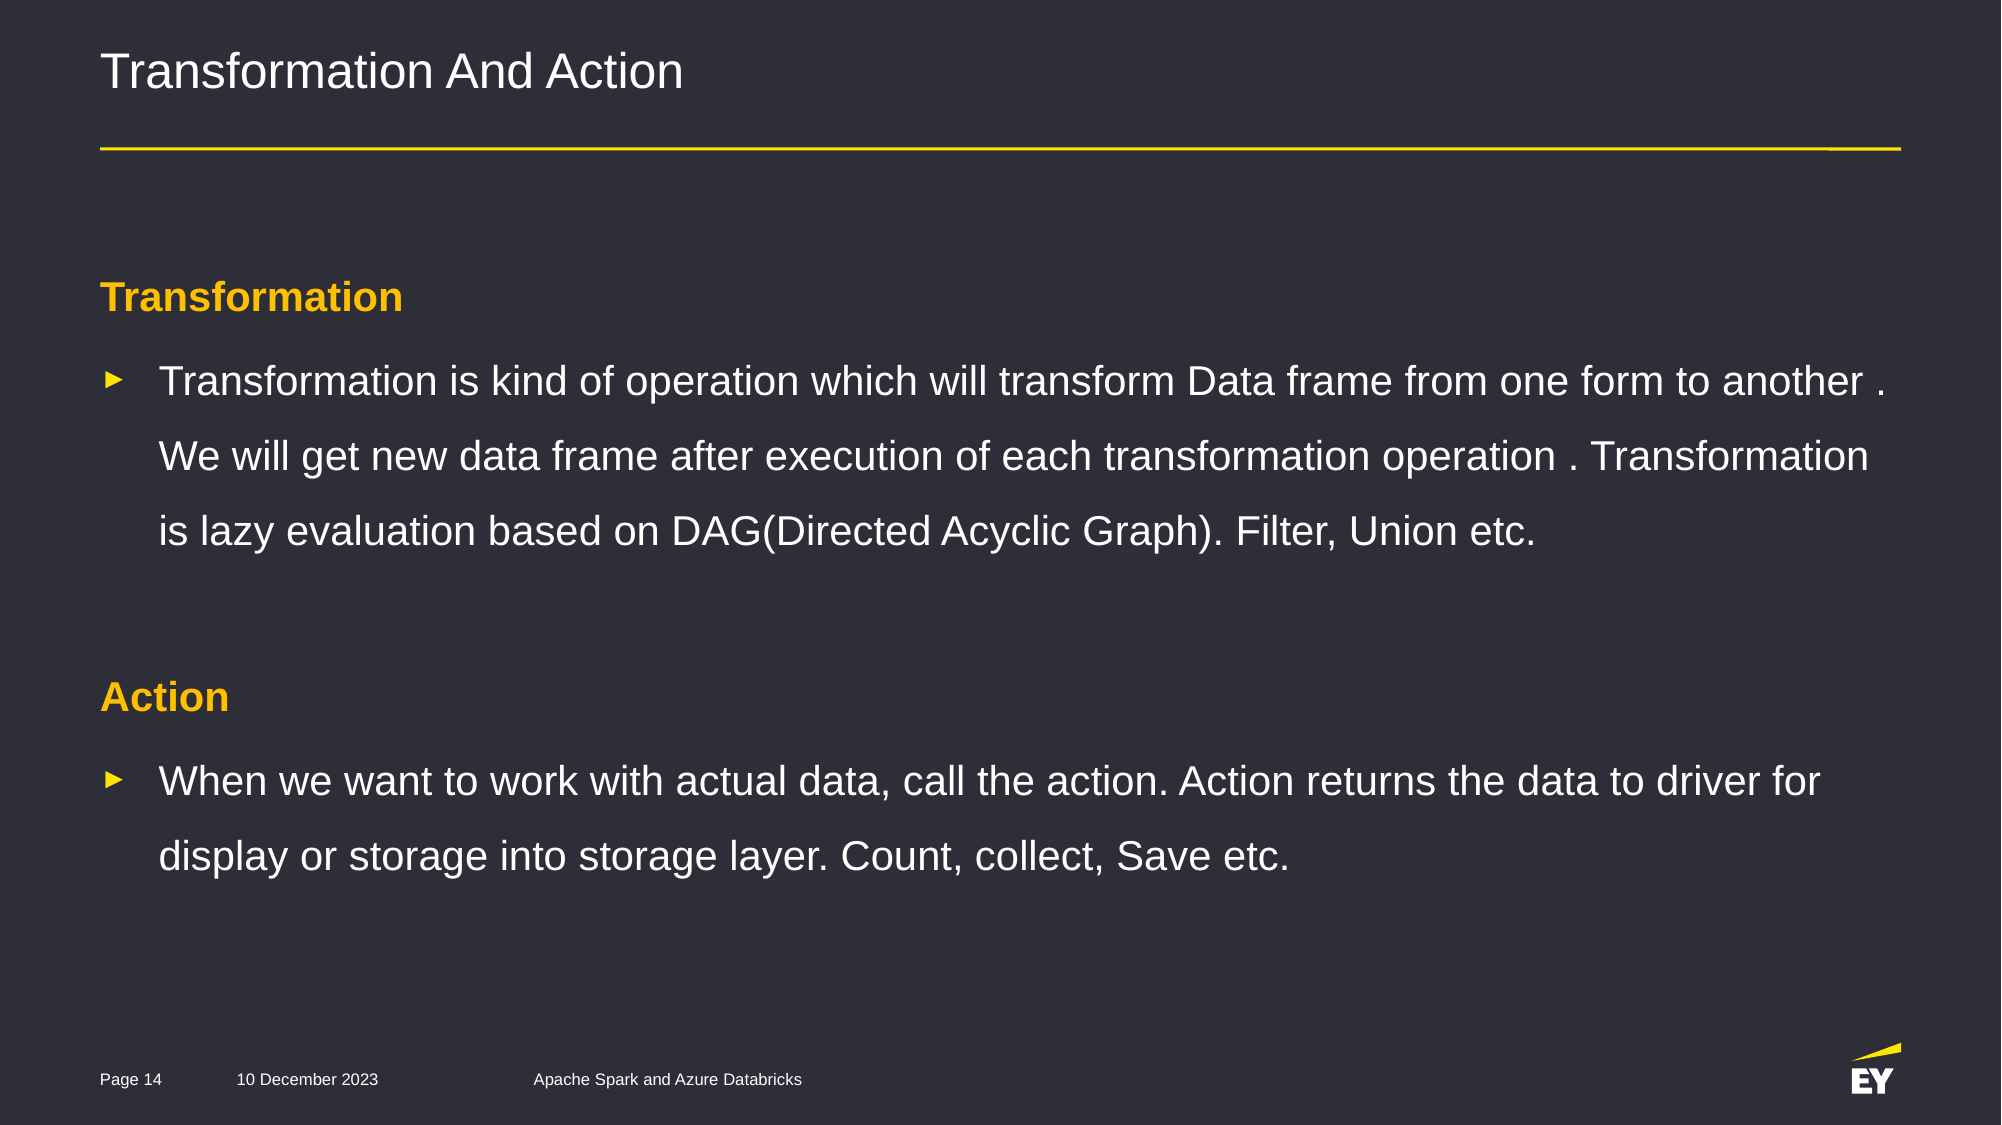

# Transformation And Action

Transformation
Transformation is kind of operation which will transform Data frame from one form to another . We will get new data frame after execution of each transformation operation . Transformation is lazy evaluation based on DAG(Directed Acyclic Graph). Filter, Union etc.

Action
When we want to work with actual data, call the action. Action returns the data to driver for display or storage into storage layer. Count, collect, Save etc.